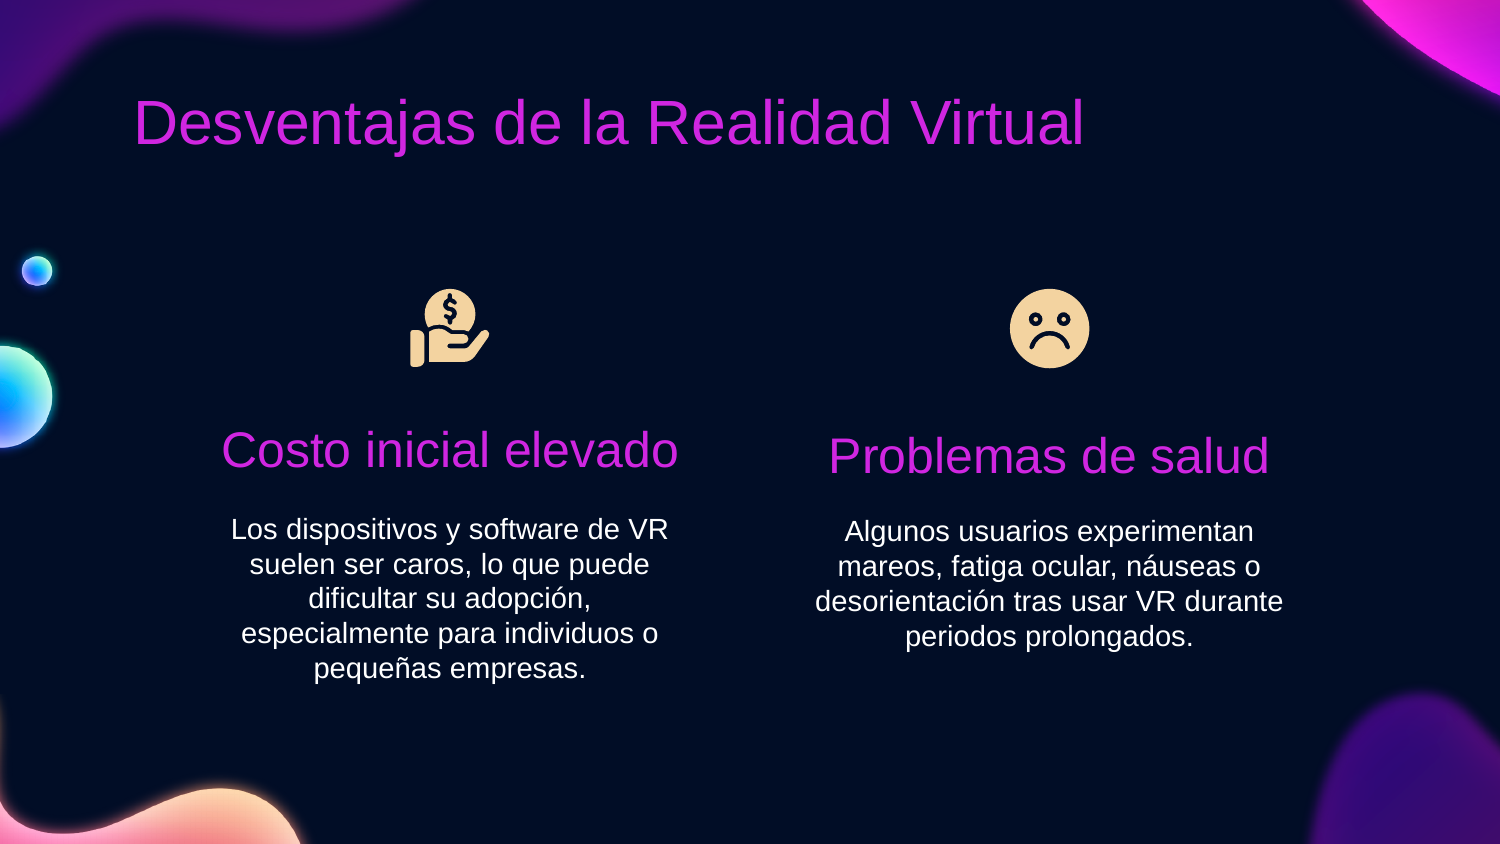

# Desventajas de la Realidad Virtual

Costo inicial elevado
Problemas de salud

Los dispositivos y software de VR suelen ser caros, lo que puede dificultar su adopción, especialmente para individuos o pequeñas empresas.
Algunos usuarios experimentan mareos, fatiga ocular, náuseas o desorientación tras usar VR durante periodos prolongados.